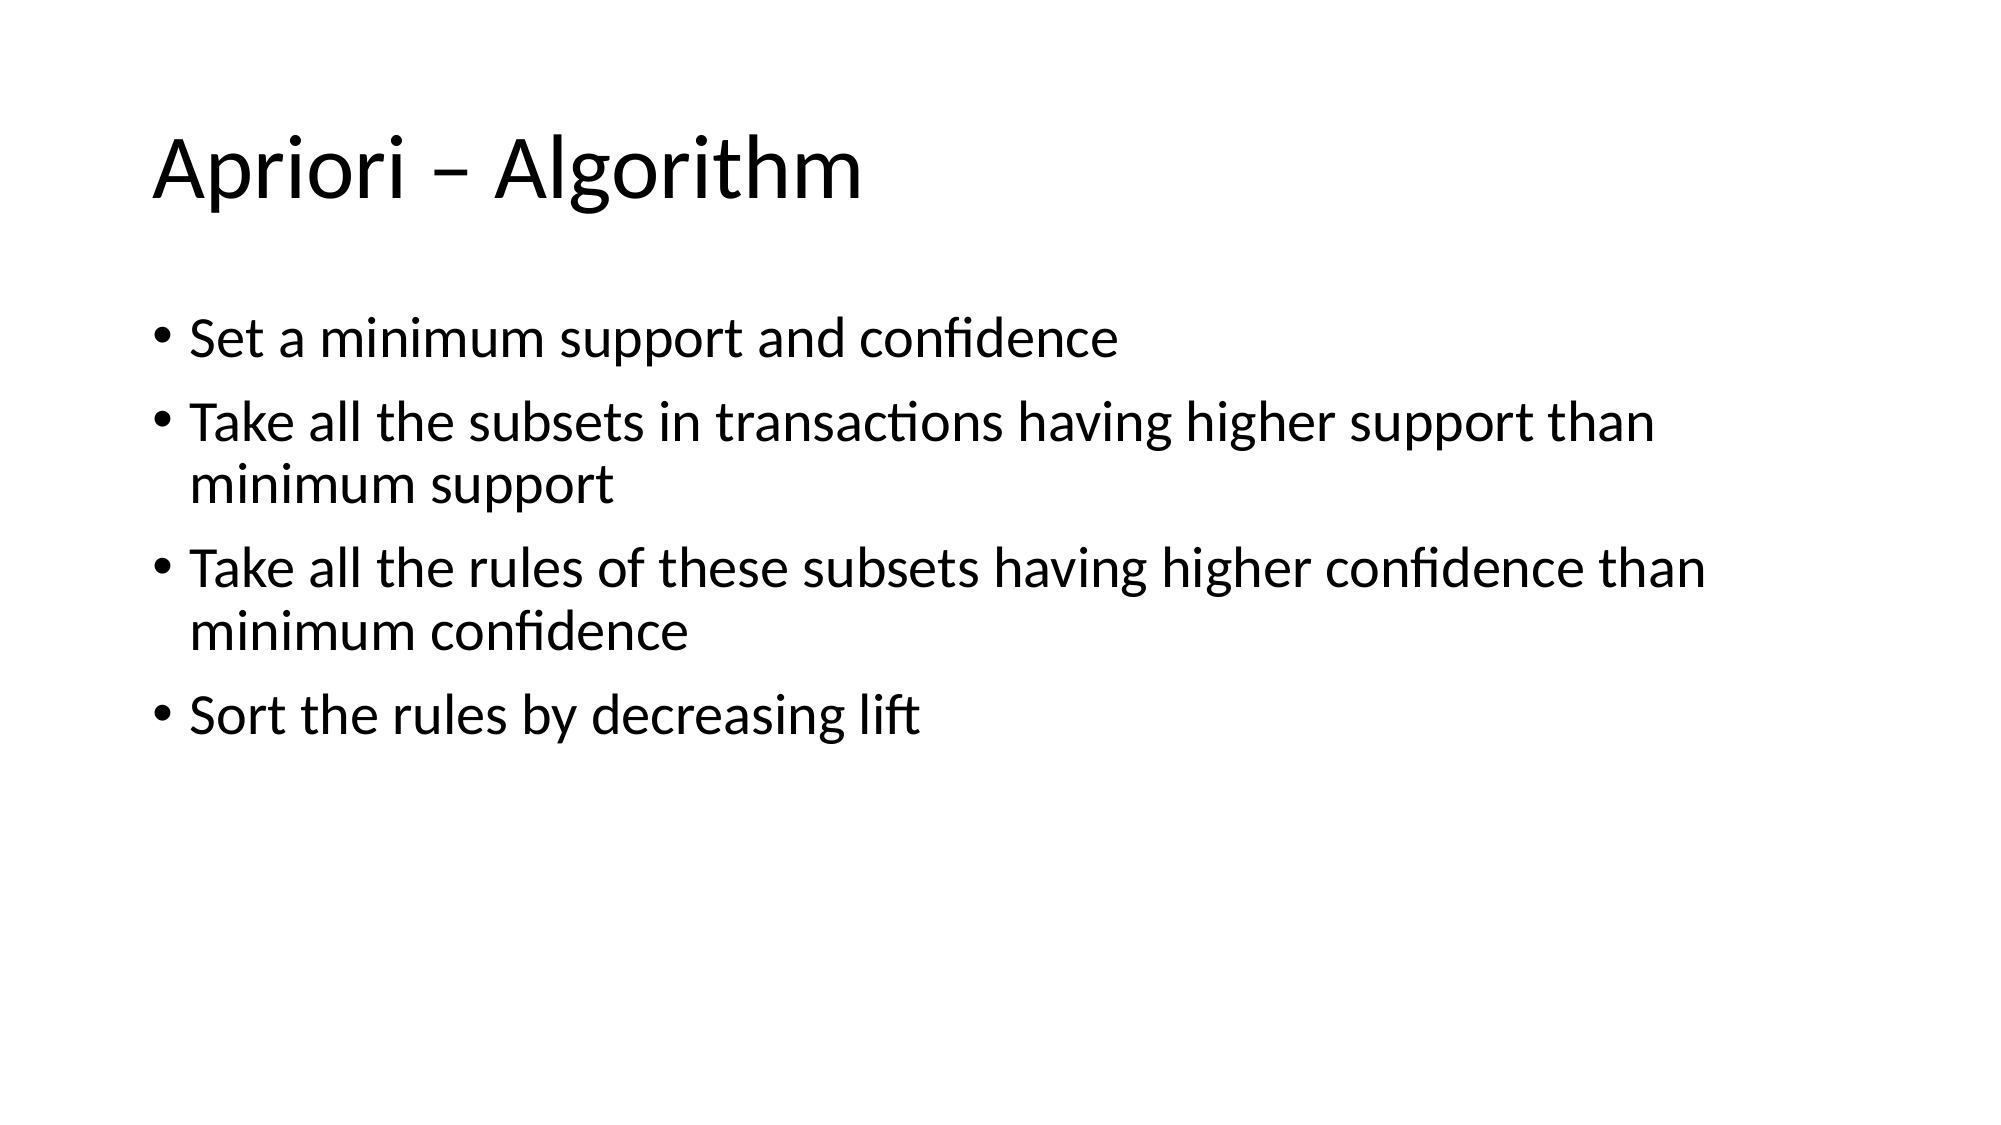

# Apriori – Algorithm
Set a minimum support and confidence
Take all the subsets in transactions having higher support than minimum support
Take all the rules of these subsets having higher confidence than minimum confidence
Sort the rules by decreasing lift